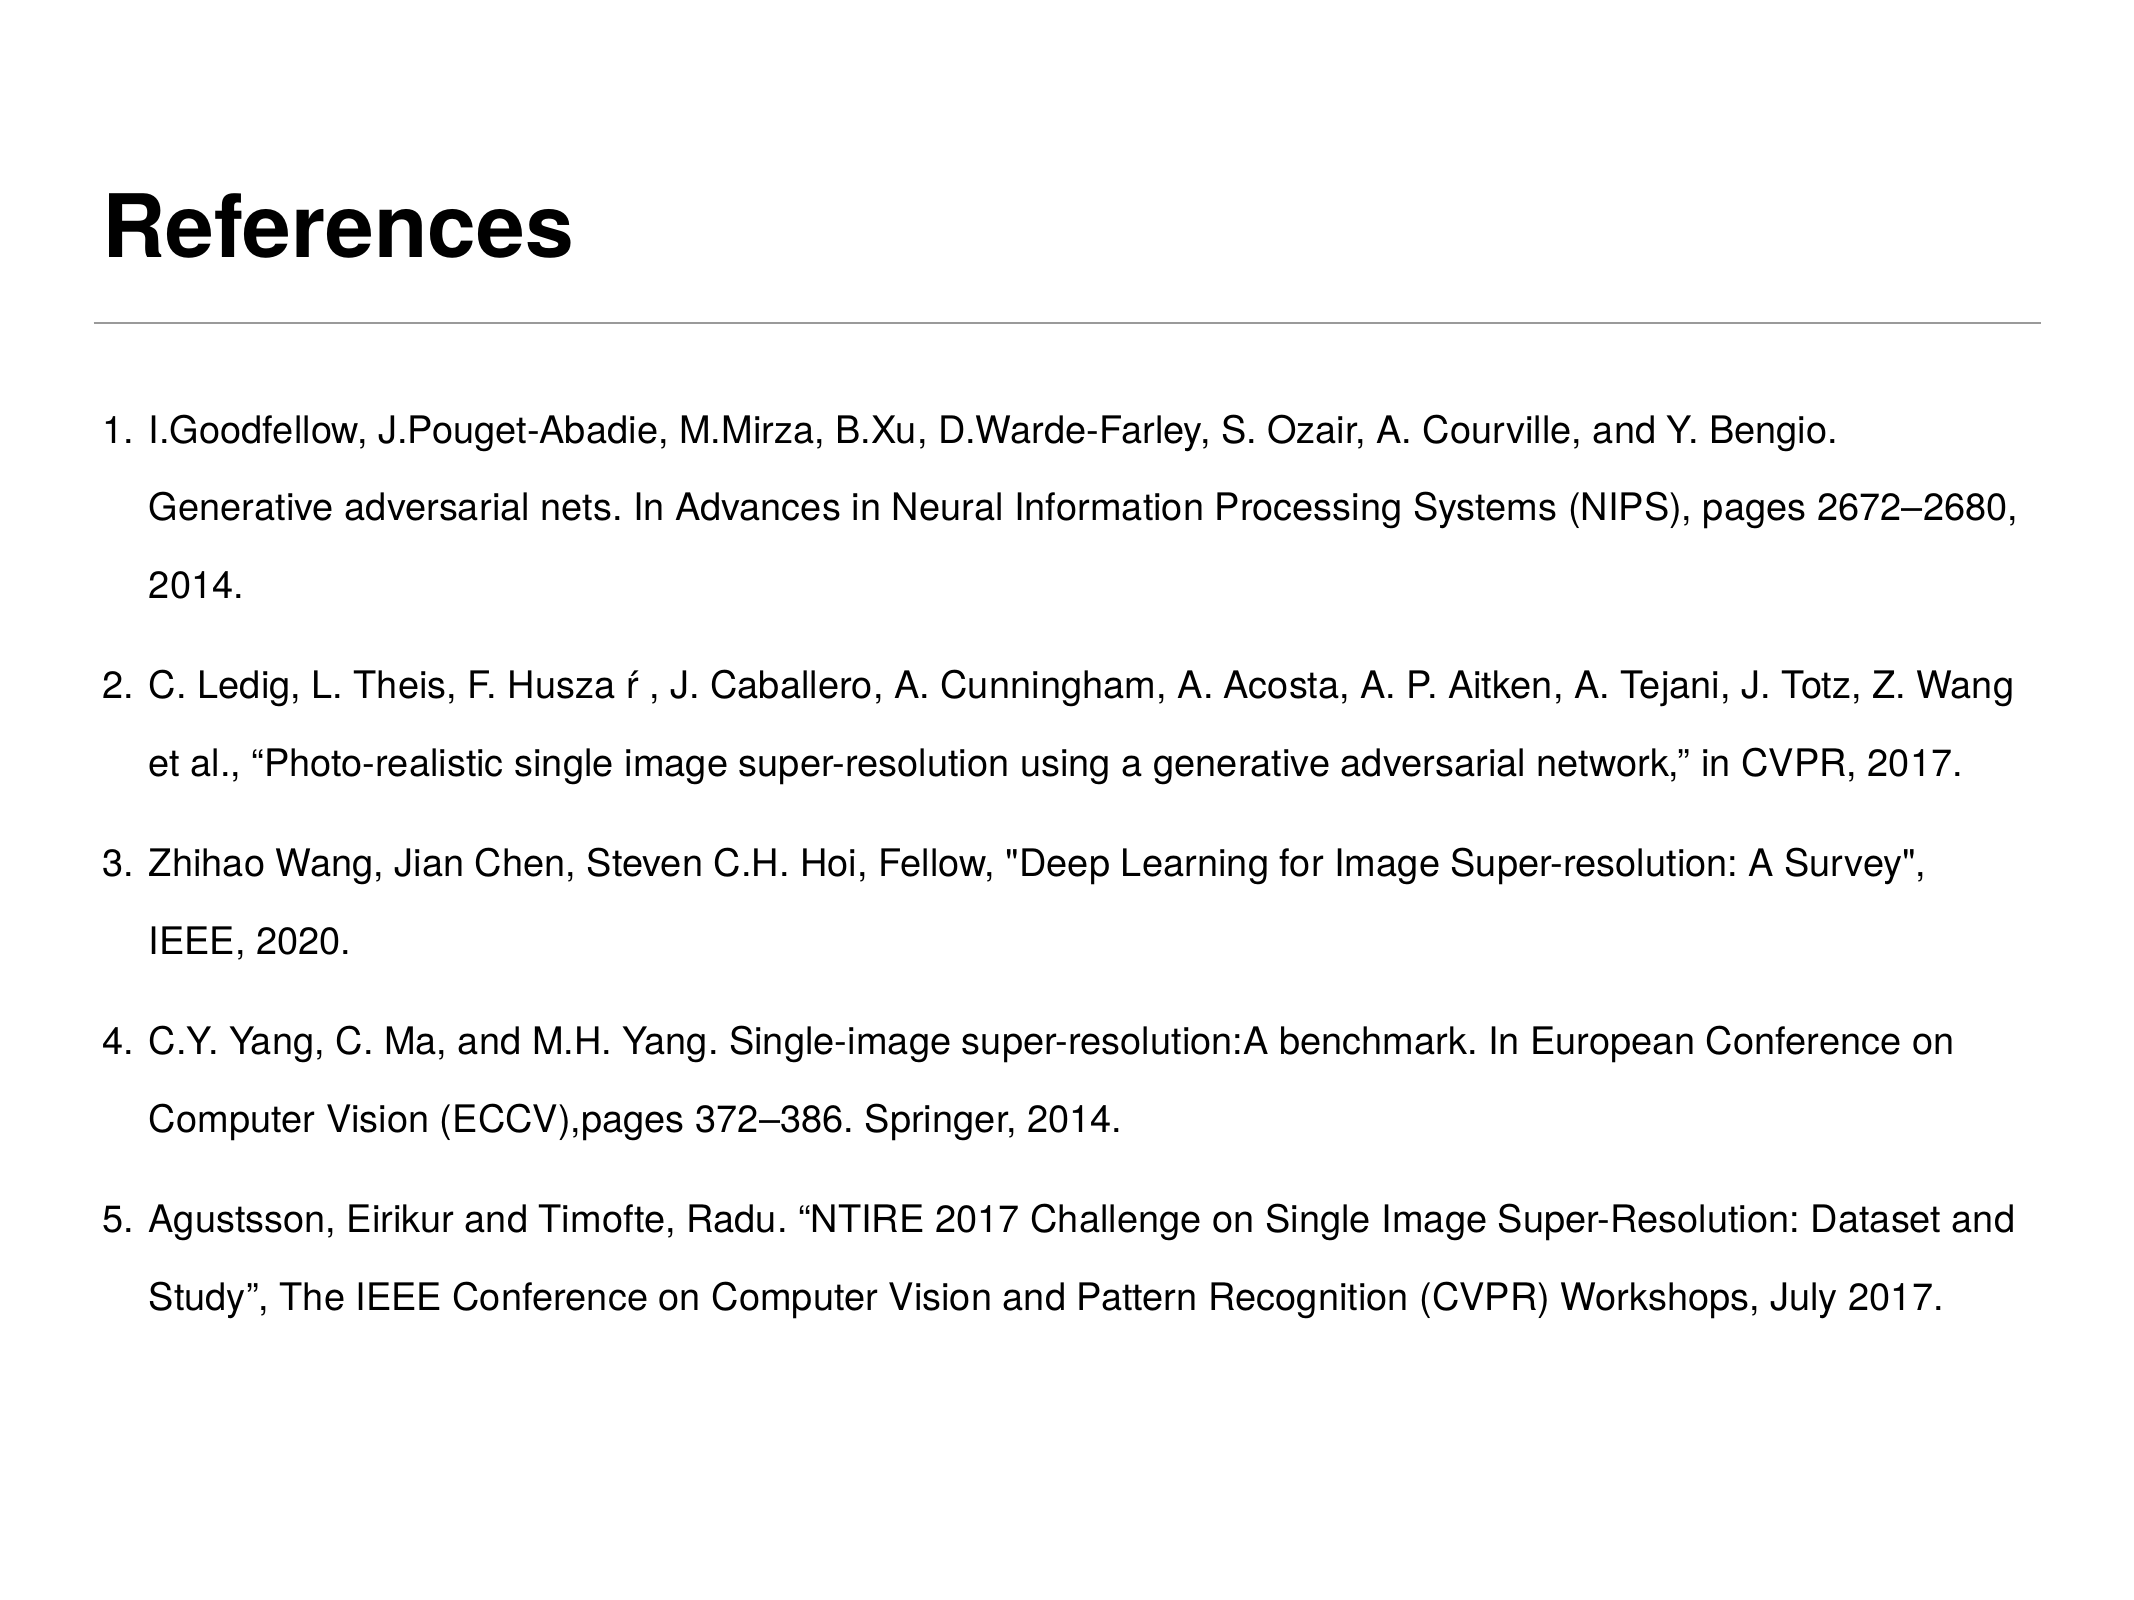

# References
I.Goodfellow, J.Pouget-Abadie, M.Mirza, B.Xu, D.Warde-Farley, S. Ozair, A. Courville, and Y. Bengio. Generative adversarial nets. In Advances in Neural Information Processing Systems (NIPS), pages 2672–2680, 2014.
C. Ledig, L. Theis, F. Husza ŕ , J. Caballero, A. Cunningham, A. Acosta, A. P. Aitken, A. Tejani, J. Totz, Z. Wang et al., “Photo-realistic single image super-resolution using a generative adversarial network,” in CVPR, 2017.
Zhihao Wang, Jian Chen, Steven C.H. Hoi, Fellow, "Deep Learning for Image Super-resolution: A Survey", IEEE, 2020.
C.Y. Yang, C. Ma, and M.H. Yang. Single-image super-resolution:A benchmark. In European Conference on Computer Vision (ECCV),pages 372–386. Springer, 2014.
Agustsson, Eirikur and Timofte, Radu. “NTIRE 2017 Challenge on Single Image Super-Resolution: Dataset and Study”, The IEEE Conference on Computer Vision and Pattern Recognition (CVPR) Workshops, July 2017.